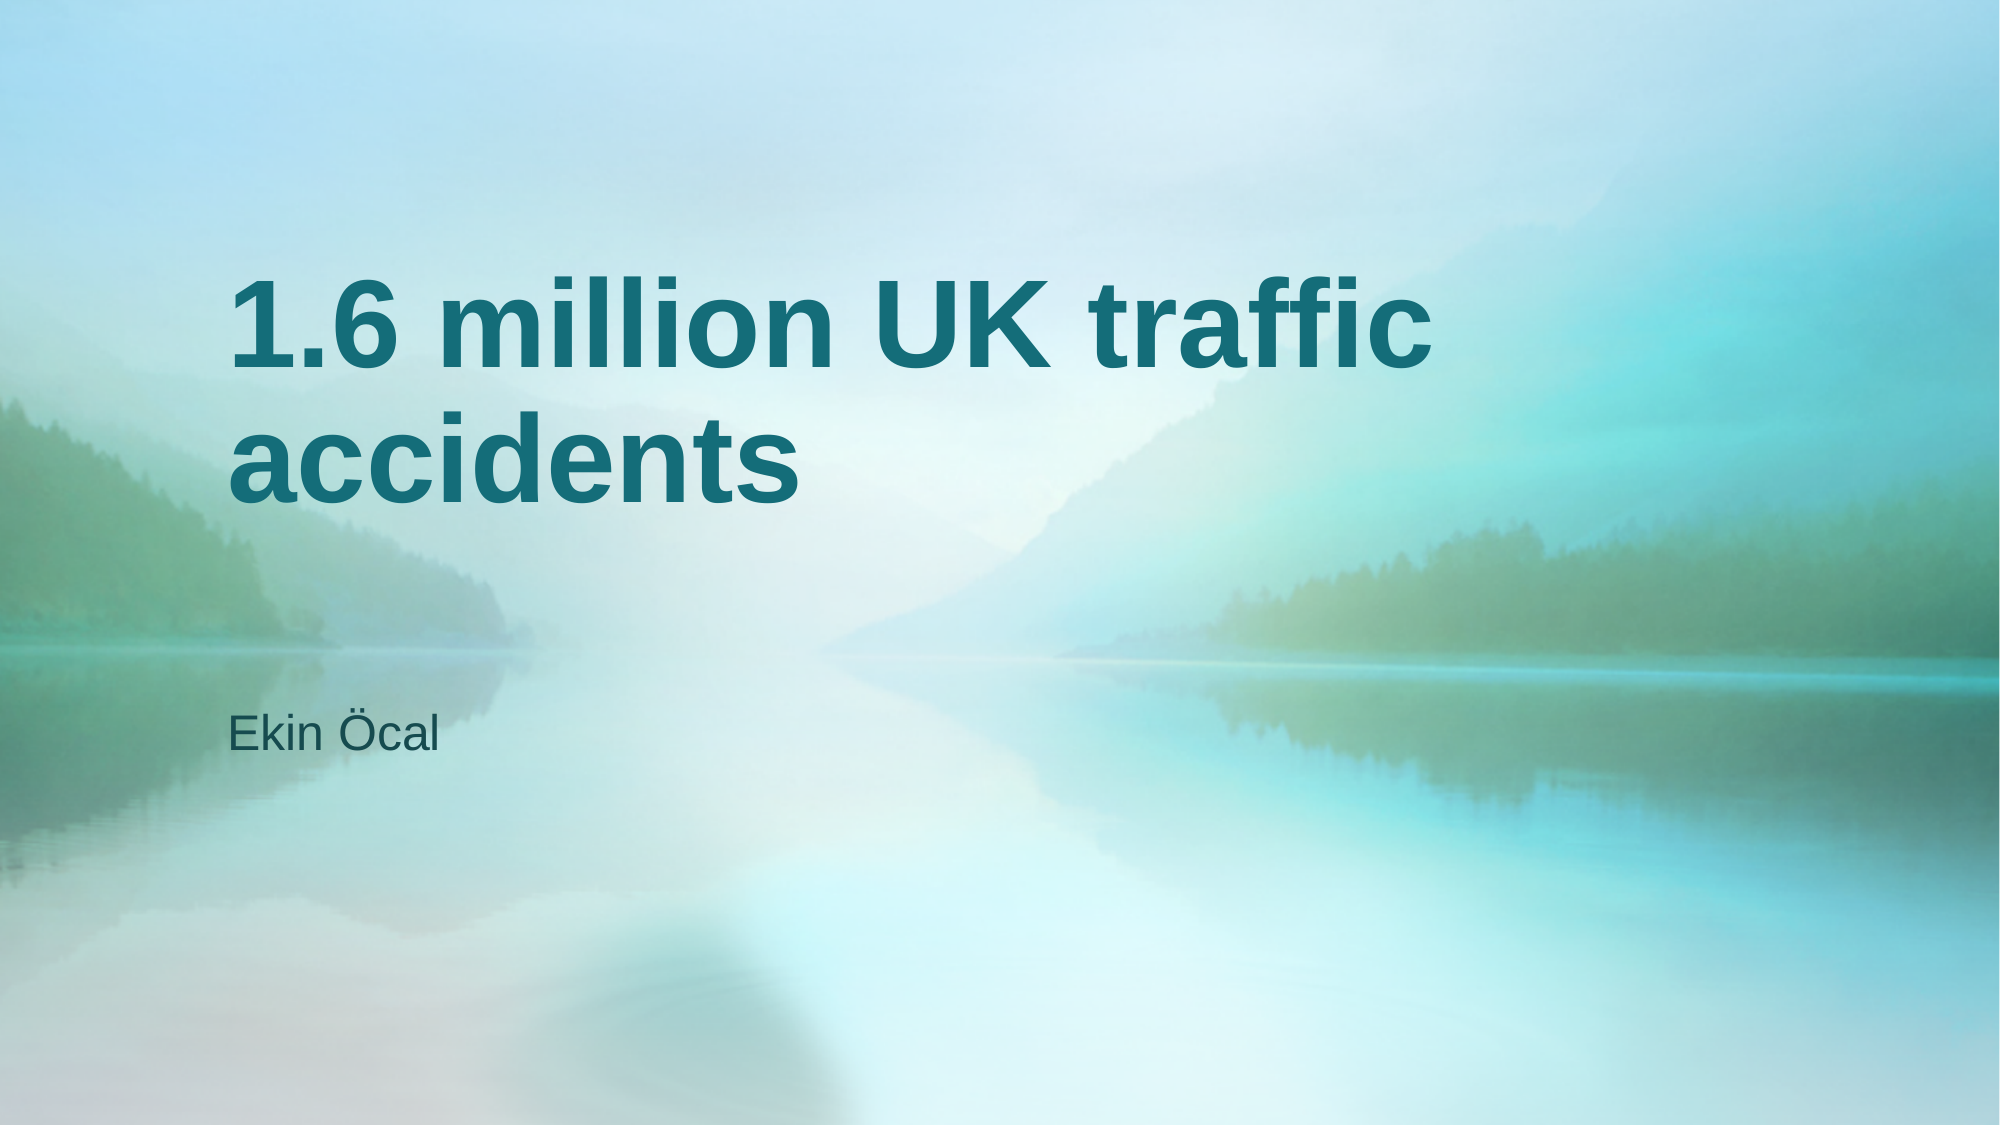

# 1.6 million UK traffic accidents
Ekin Öcal